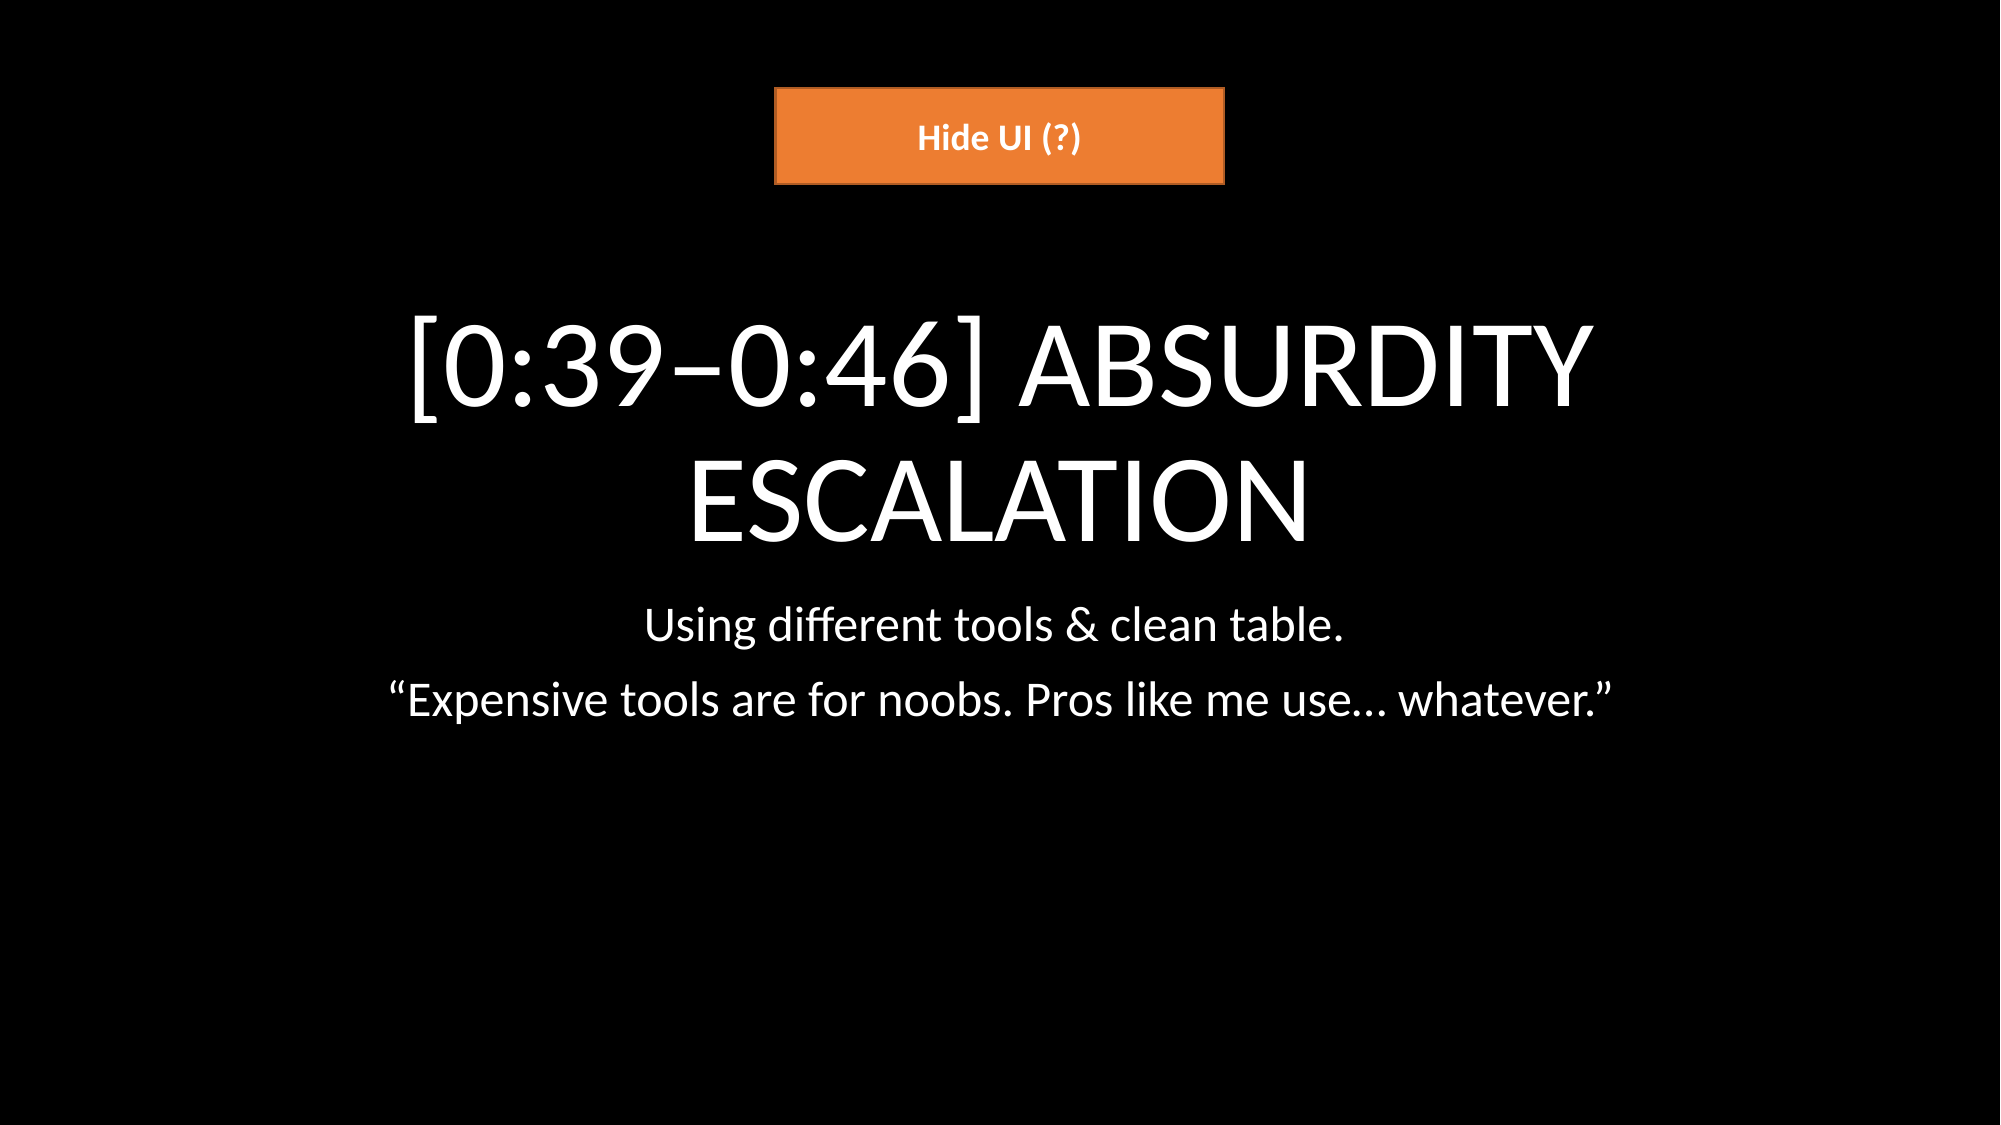

Hide UI (?)
# [0:39–0:46] ABSURDITY ESCALATION
Using different tools & clean table.
“Expensive tools are for noobs. Pros like me use… whatever.”